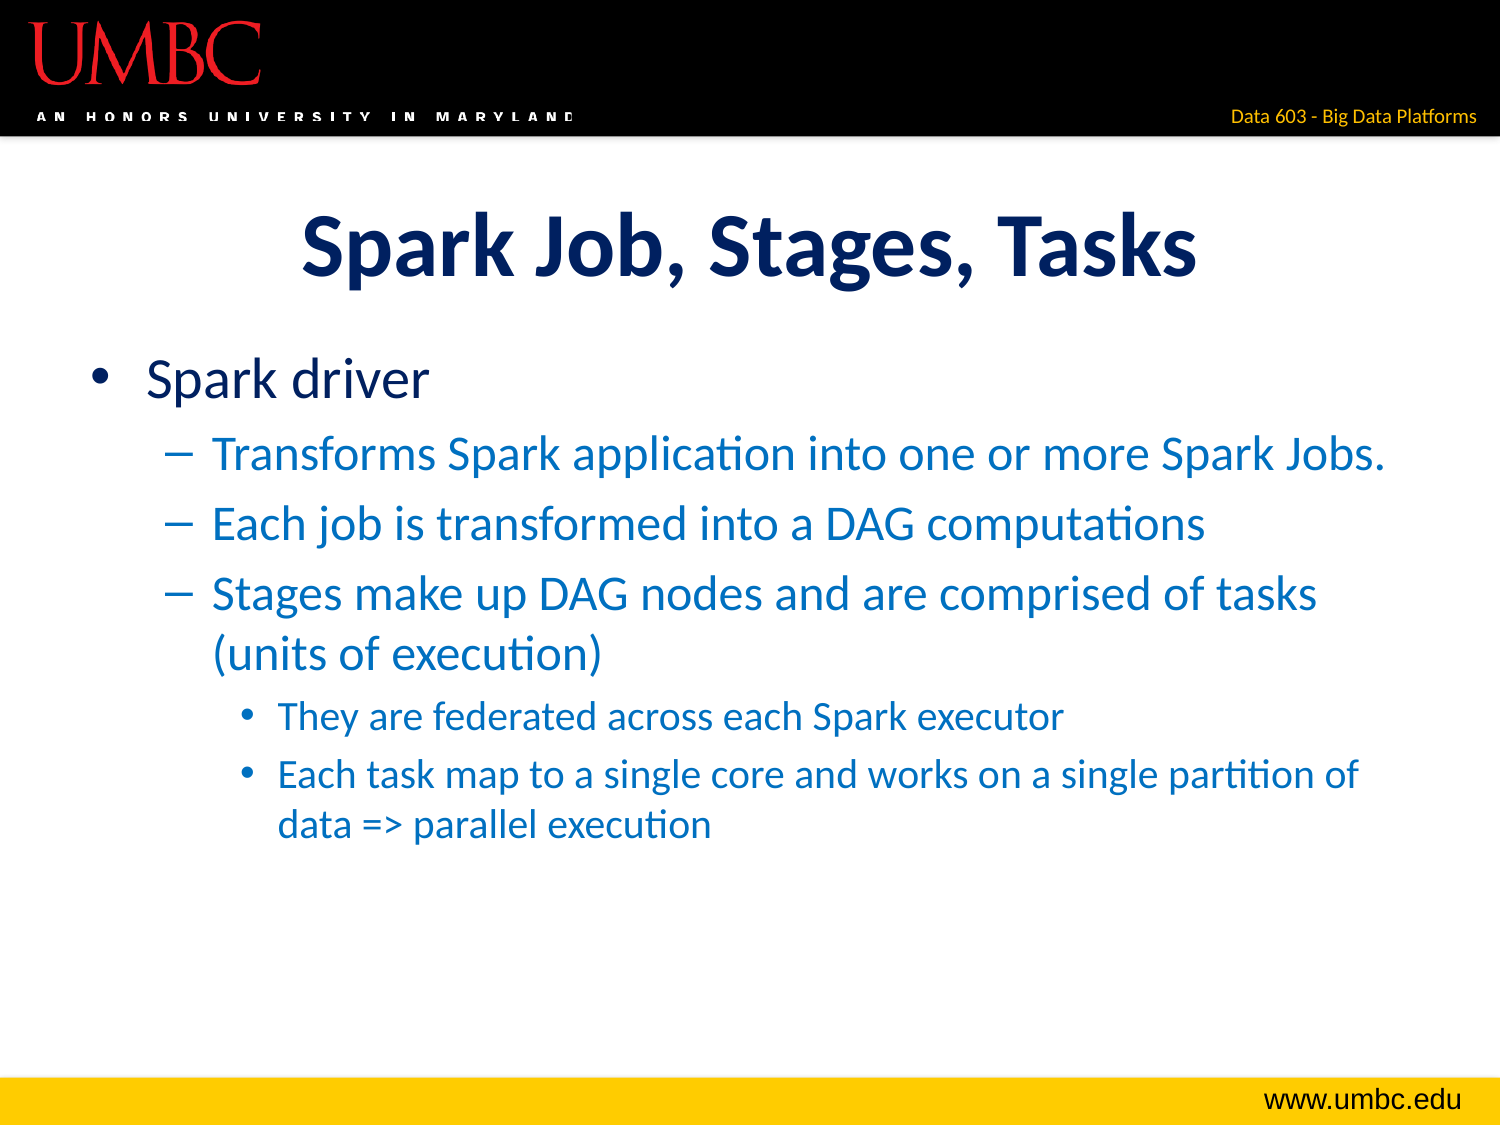

# Spark Job, Stages, Tasks
Spark driver
Transforms Spark application into one or more Spark Jobs.
Each job is transformed into a DAG computations
Stages make up DAG nodes and are comprised of tasks (units of execution)
They are federated across each Spark executor
Each task map to a single core and works on a single partition of data => parallel execution